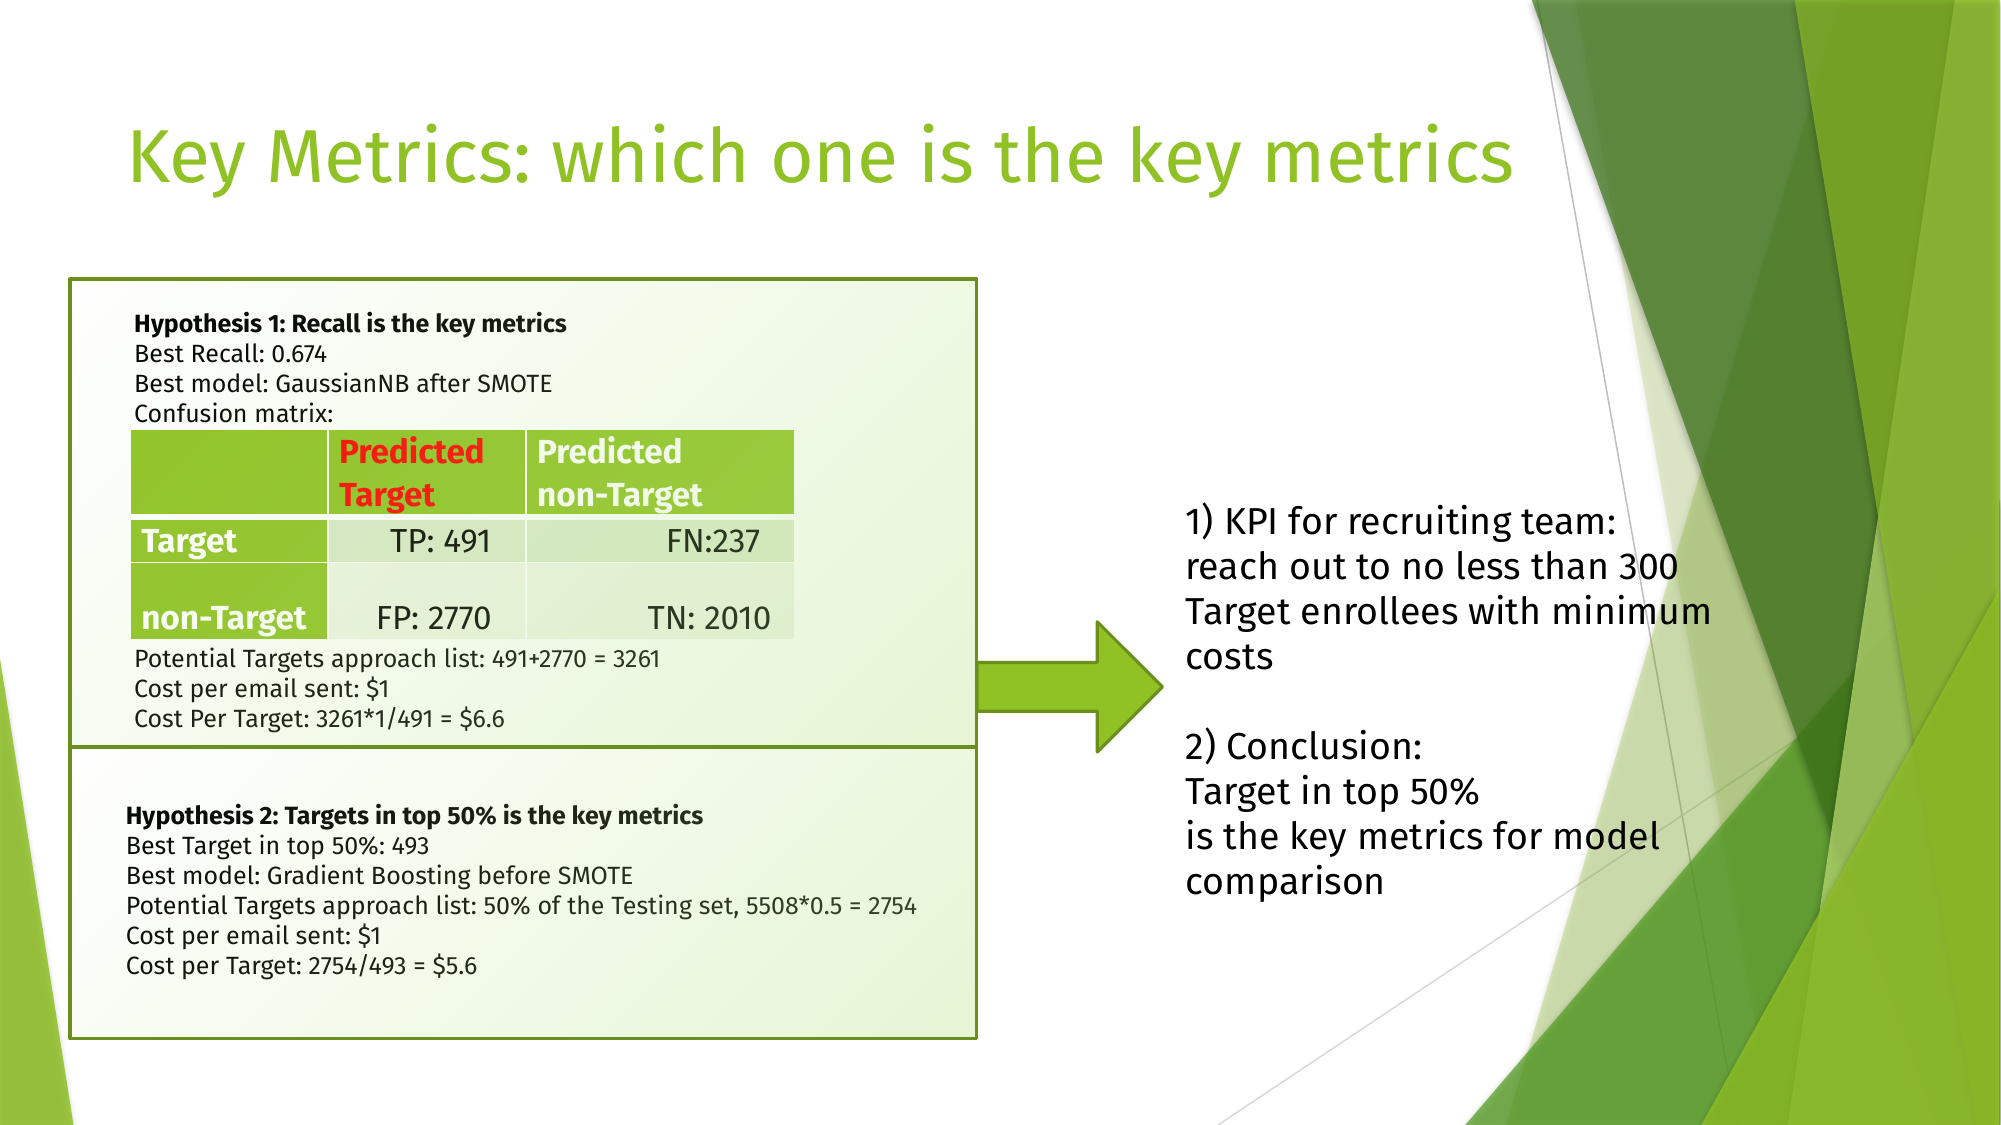

# Key Metrics: which one is the key metrics

Hypothesis 1: Recall is the key metrics
Best Recall: 0.674
Best model: GaussianNB after SMOTE
Confusion matrix:

|  | Predicted Target | Predicted non-Target |
| --- | --- | --- |
| Target | TP: 491 | FN:237 |
| non-Target | FP: 2770 | TN: 2010 |
1) KPI for recruiting team:
reach out to no less than 300 Target enrollees with minimum costs

2) Conclusion:
Target in top 50%
is the key metrics for model comparison

Potential Targets approach list: 491+2770 = 3261
Cost per email sent: $1
Cost Per Target: 3261*1/491 = $6.6

Hypothesis 2: Targets in top 50% is the key metrics
Best Target in top 50%: 493
Best model: Gradient Boosting before SMOTE
Potential Targets approach list: 50% of the Testing set, 5508*0.5 = 2754
Cost per email sent: $1
Cost per Target: 2754/493 = $5.6